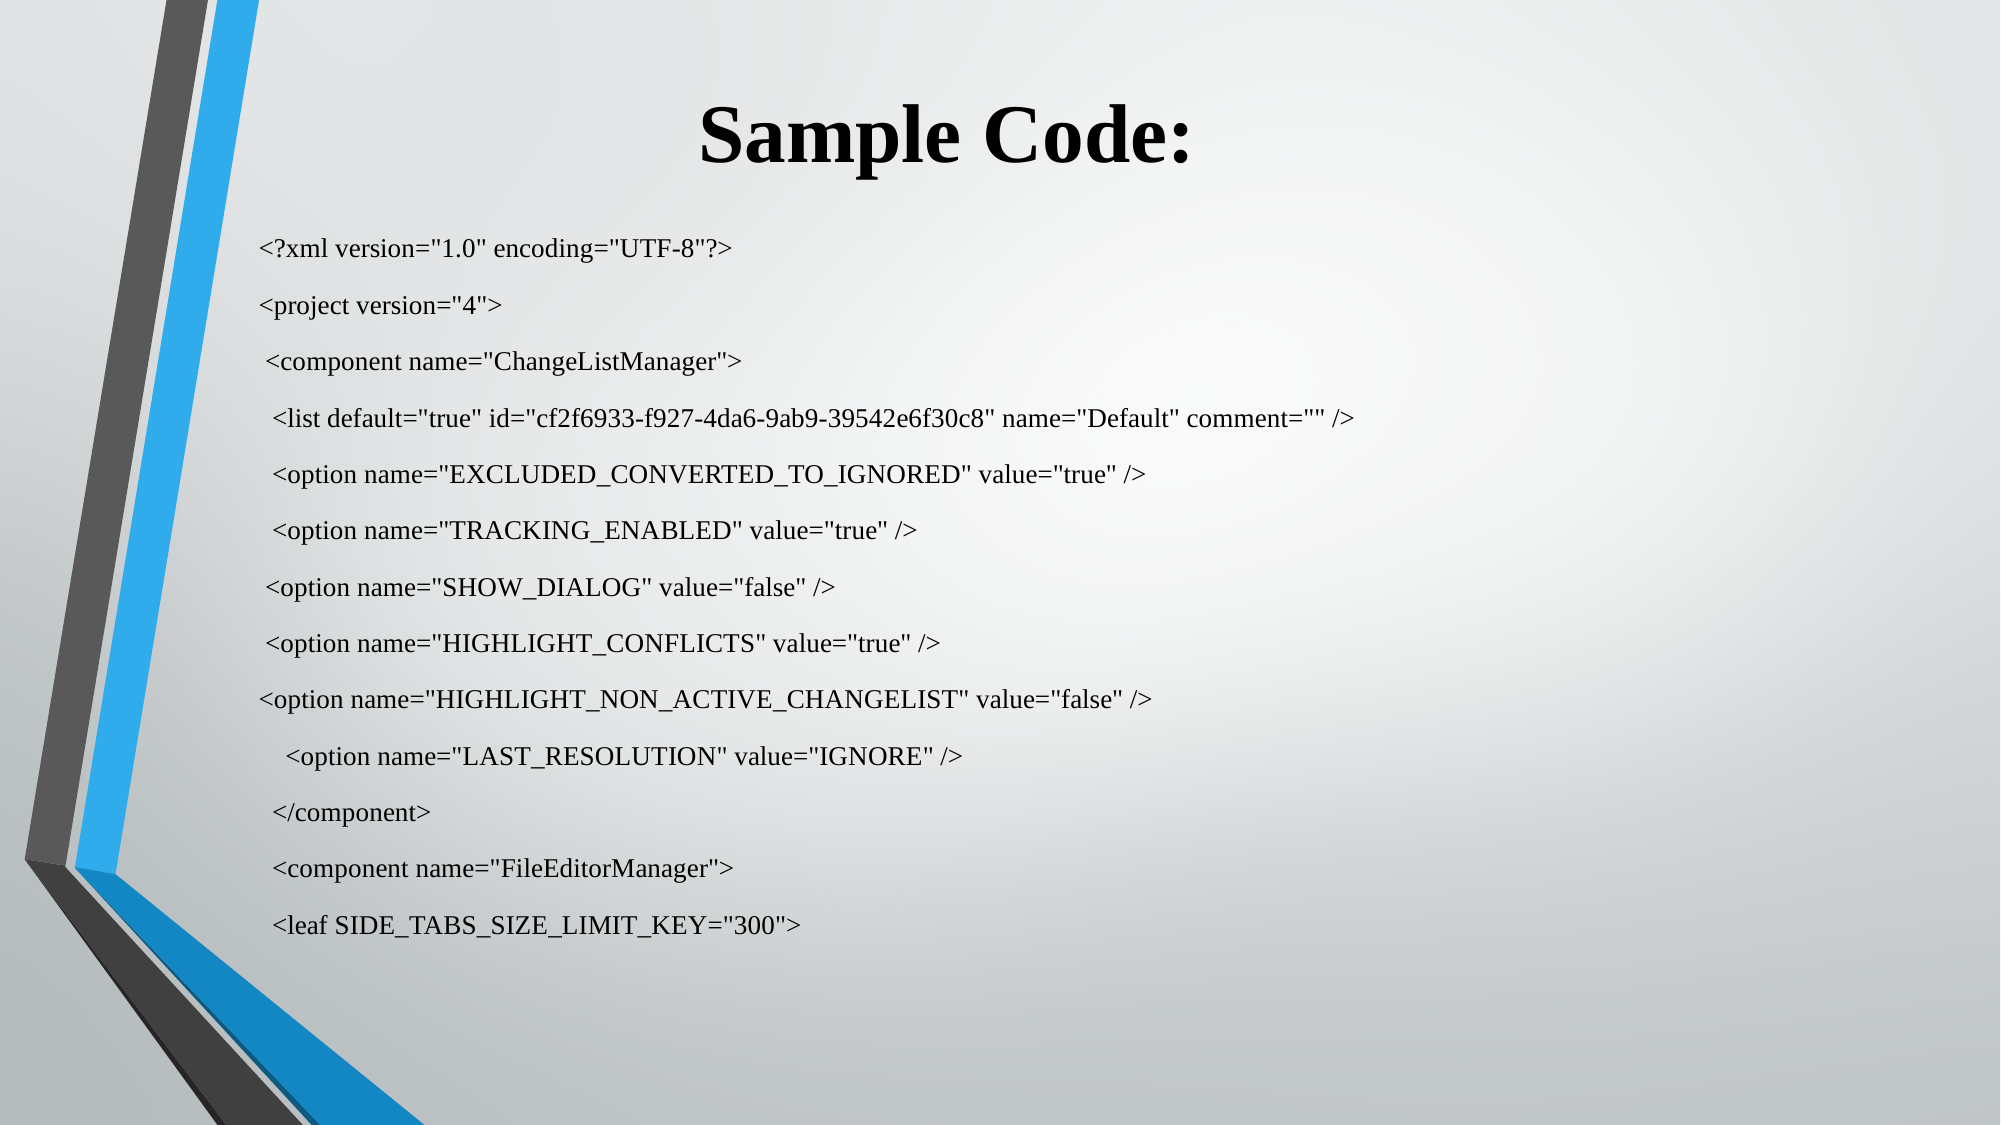

# Sample Code:
<?xml version="1.0" encoding="UTF-8"?>
<project version="4">
 <component name="ChangeListManager">
  <list default="true" id="cf2f6933-f927-4da6-9ab9-39542e6f30c8" name="Default" comment="" />
  <option name="EXCLUDED_CONVERTED_TO_IGNORED" value="true" />
  <option name="TRACKING_ENABLED" value="true" />
 <option name="SHOW_DIALOG" value="false" />
 <option name="HIGHLIGHT_CONFLICTS" value="true" />
<option name="HIGHLIGHT_NON_ACTIVE_CHANGELIST" value="false" />
    <option name="LAST_RESOLUTION" value="IGNORE" />
  </component>
  <component name="FileEditorManager">
  <leaf SIDE_TABS_SIZE_LIMIT_KEY="300">